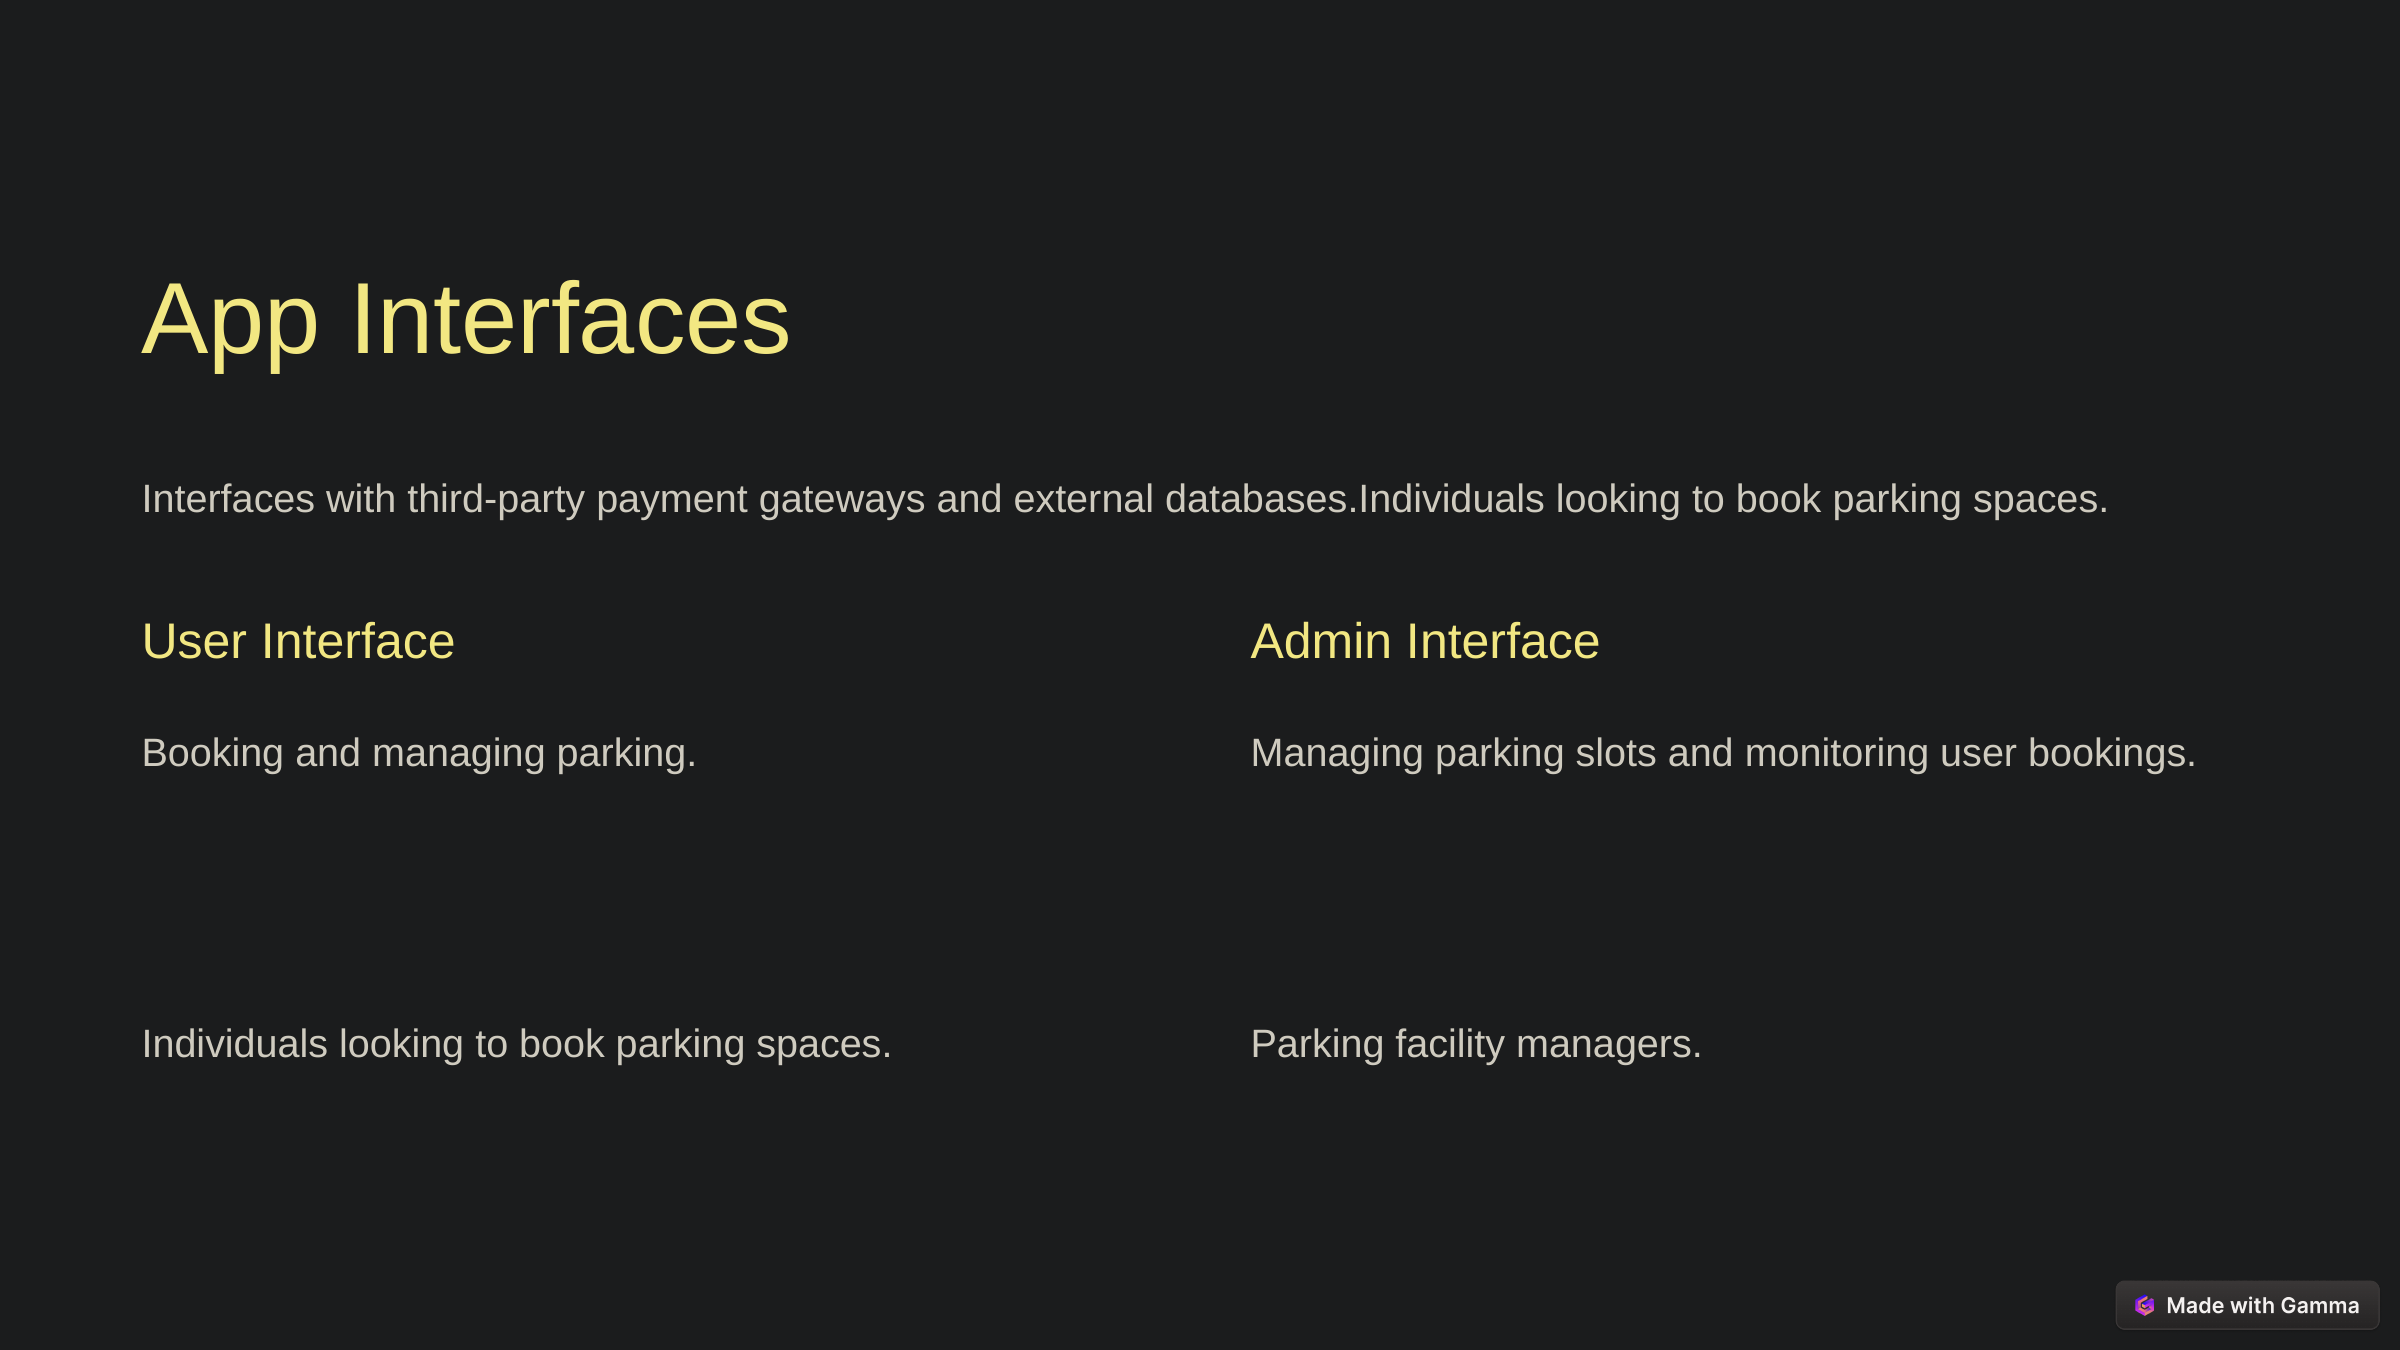

App Interfaces
Interfaces with third-party payment gateways and external databases.Individuals looking to book parking spaces.
User Interface
Admin Interface
Booking and managing parking.
Managing parking slots and monitoring user bookings.

Individuals looking to book parking spaces.
Parking facility managers.